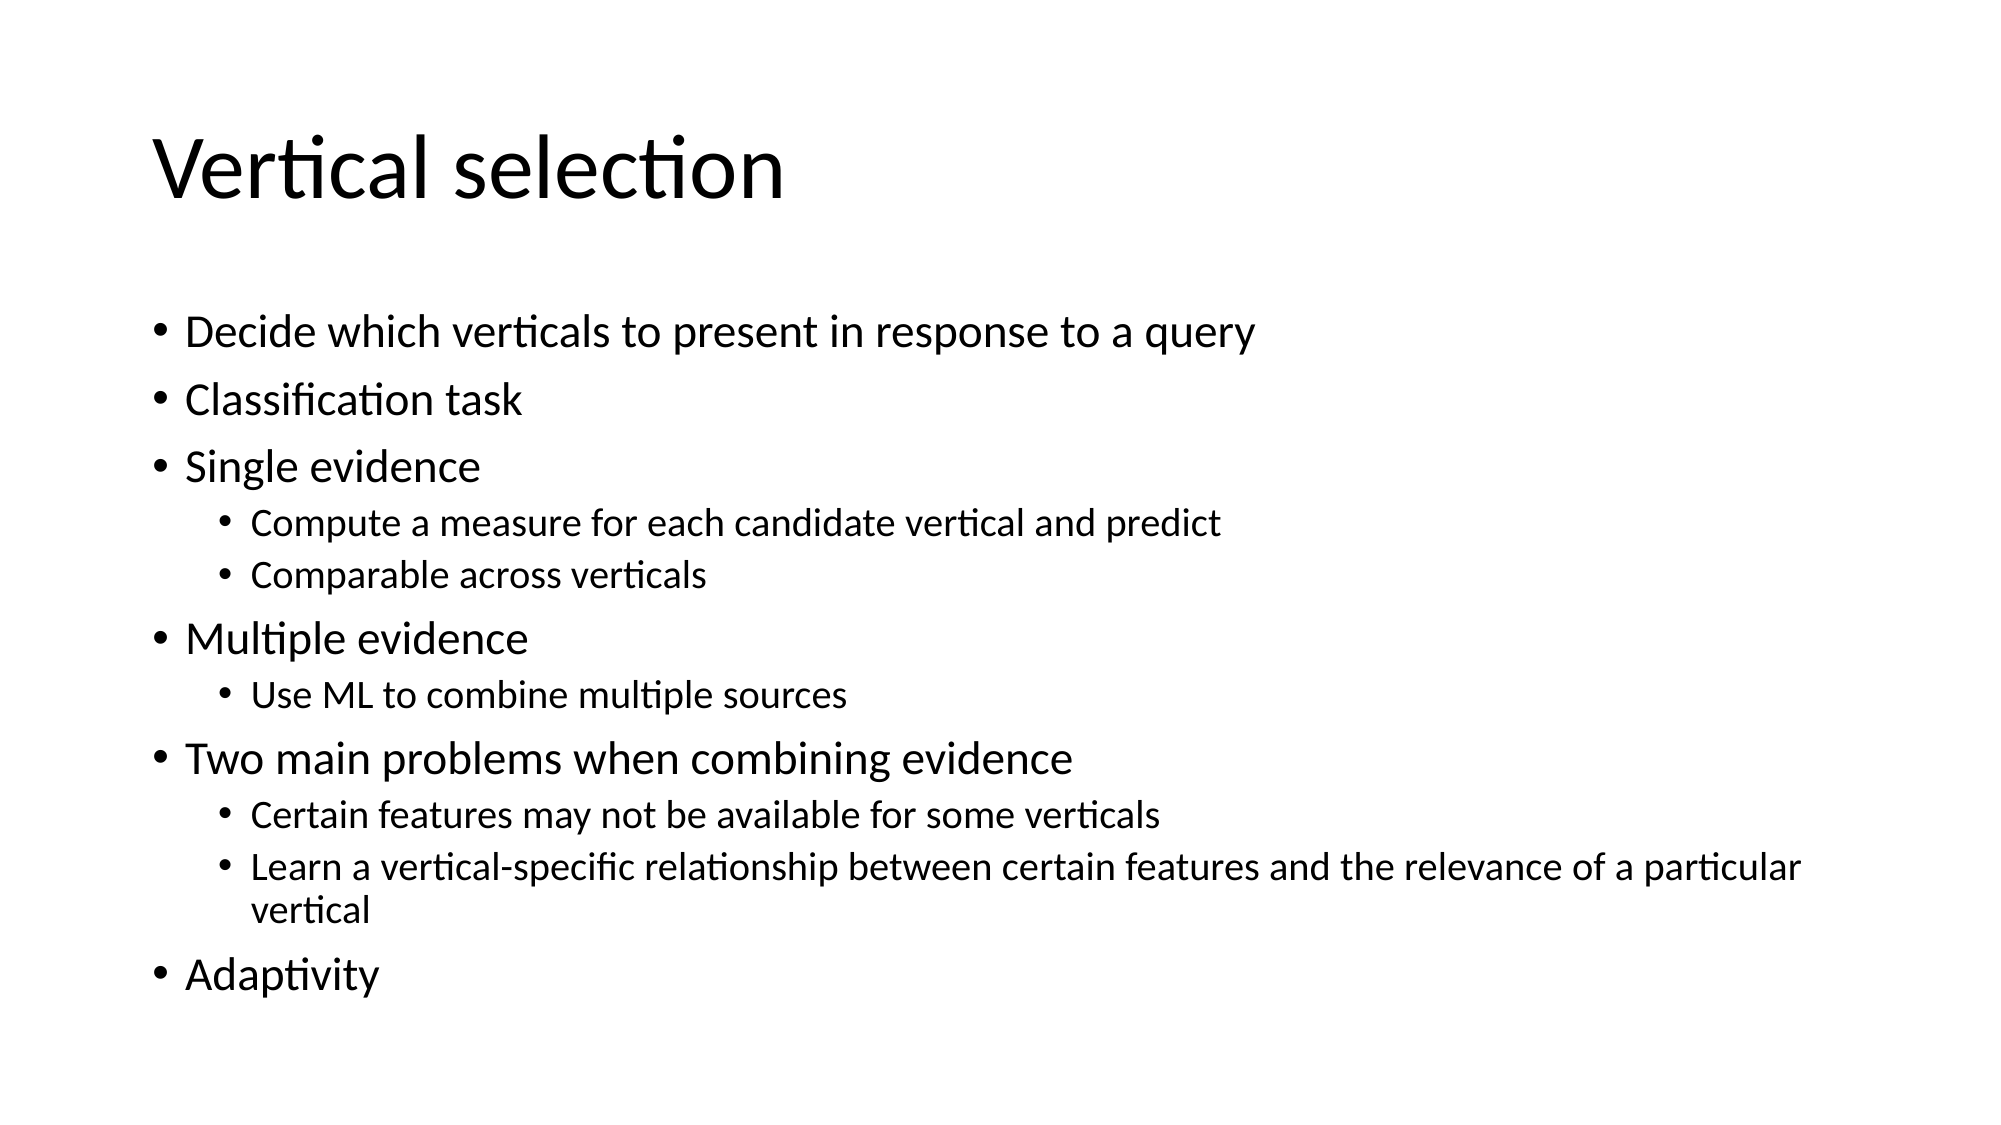

# Vertical selection
Decide which verticals to present in response to a query
Classification task
Single evidence
Compute a measure for each candidate vertical and predict
Comparable across verticals
Multiple evidence
Use ML to combine multiple sources
Two main problems when combining evidence
Certain features may not be available for some verticals
Learn a vertical-specific relationship between certain features and the relevance of a particular vertical
Adaptivity